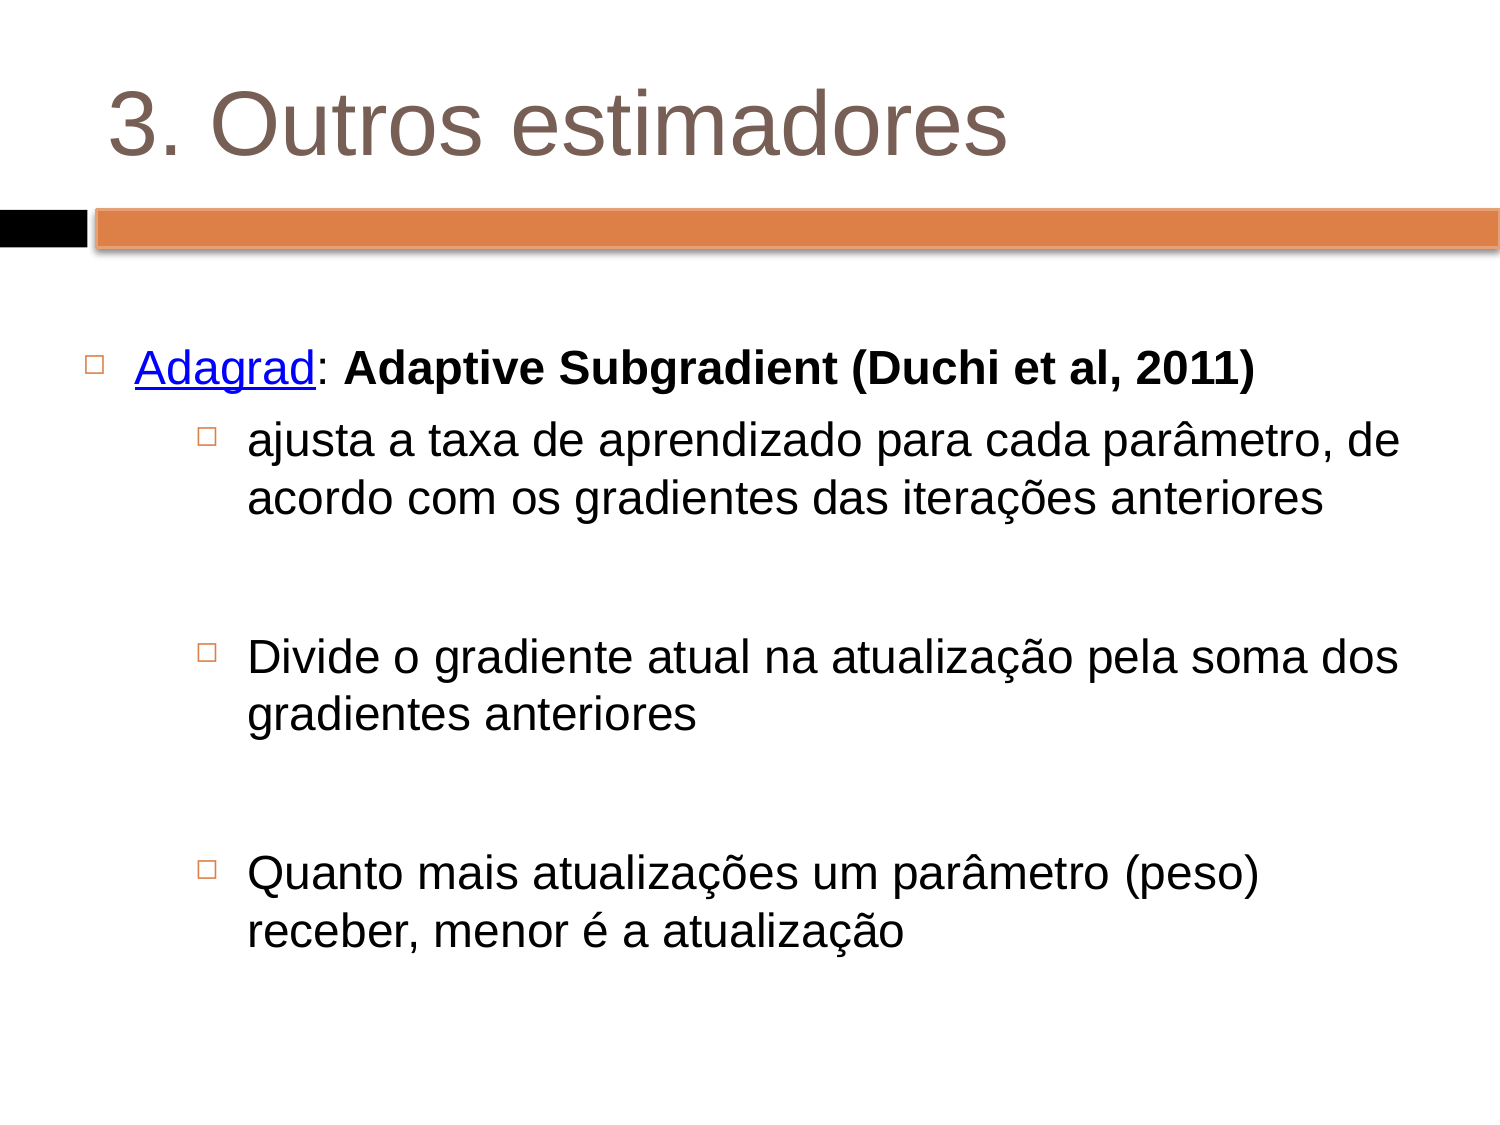

# 3. Outros estimadores

Adagrad: Adaptive Subgradient (Duchi et al, 2011)
ajusta a taxa de aprendizado para cada parâmetro, de acordo com os gradientes das iterações anteriores

Divide o gradiente atual na atualização pela soma dos gradientes anteriores

Quanto mais atualizações um parâmetro (peso) receber, menor é a atualização
33